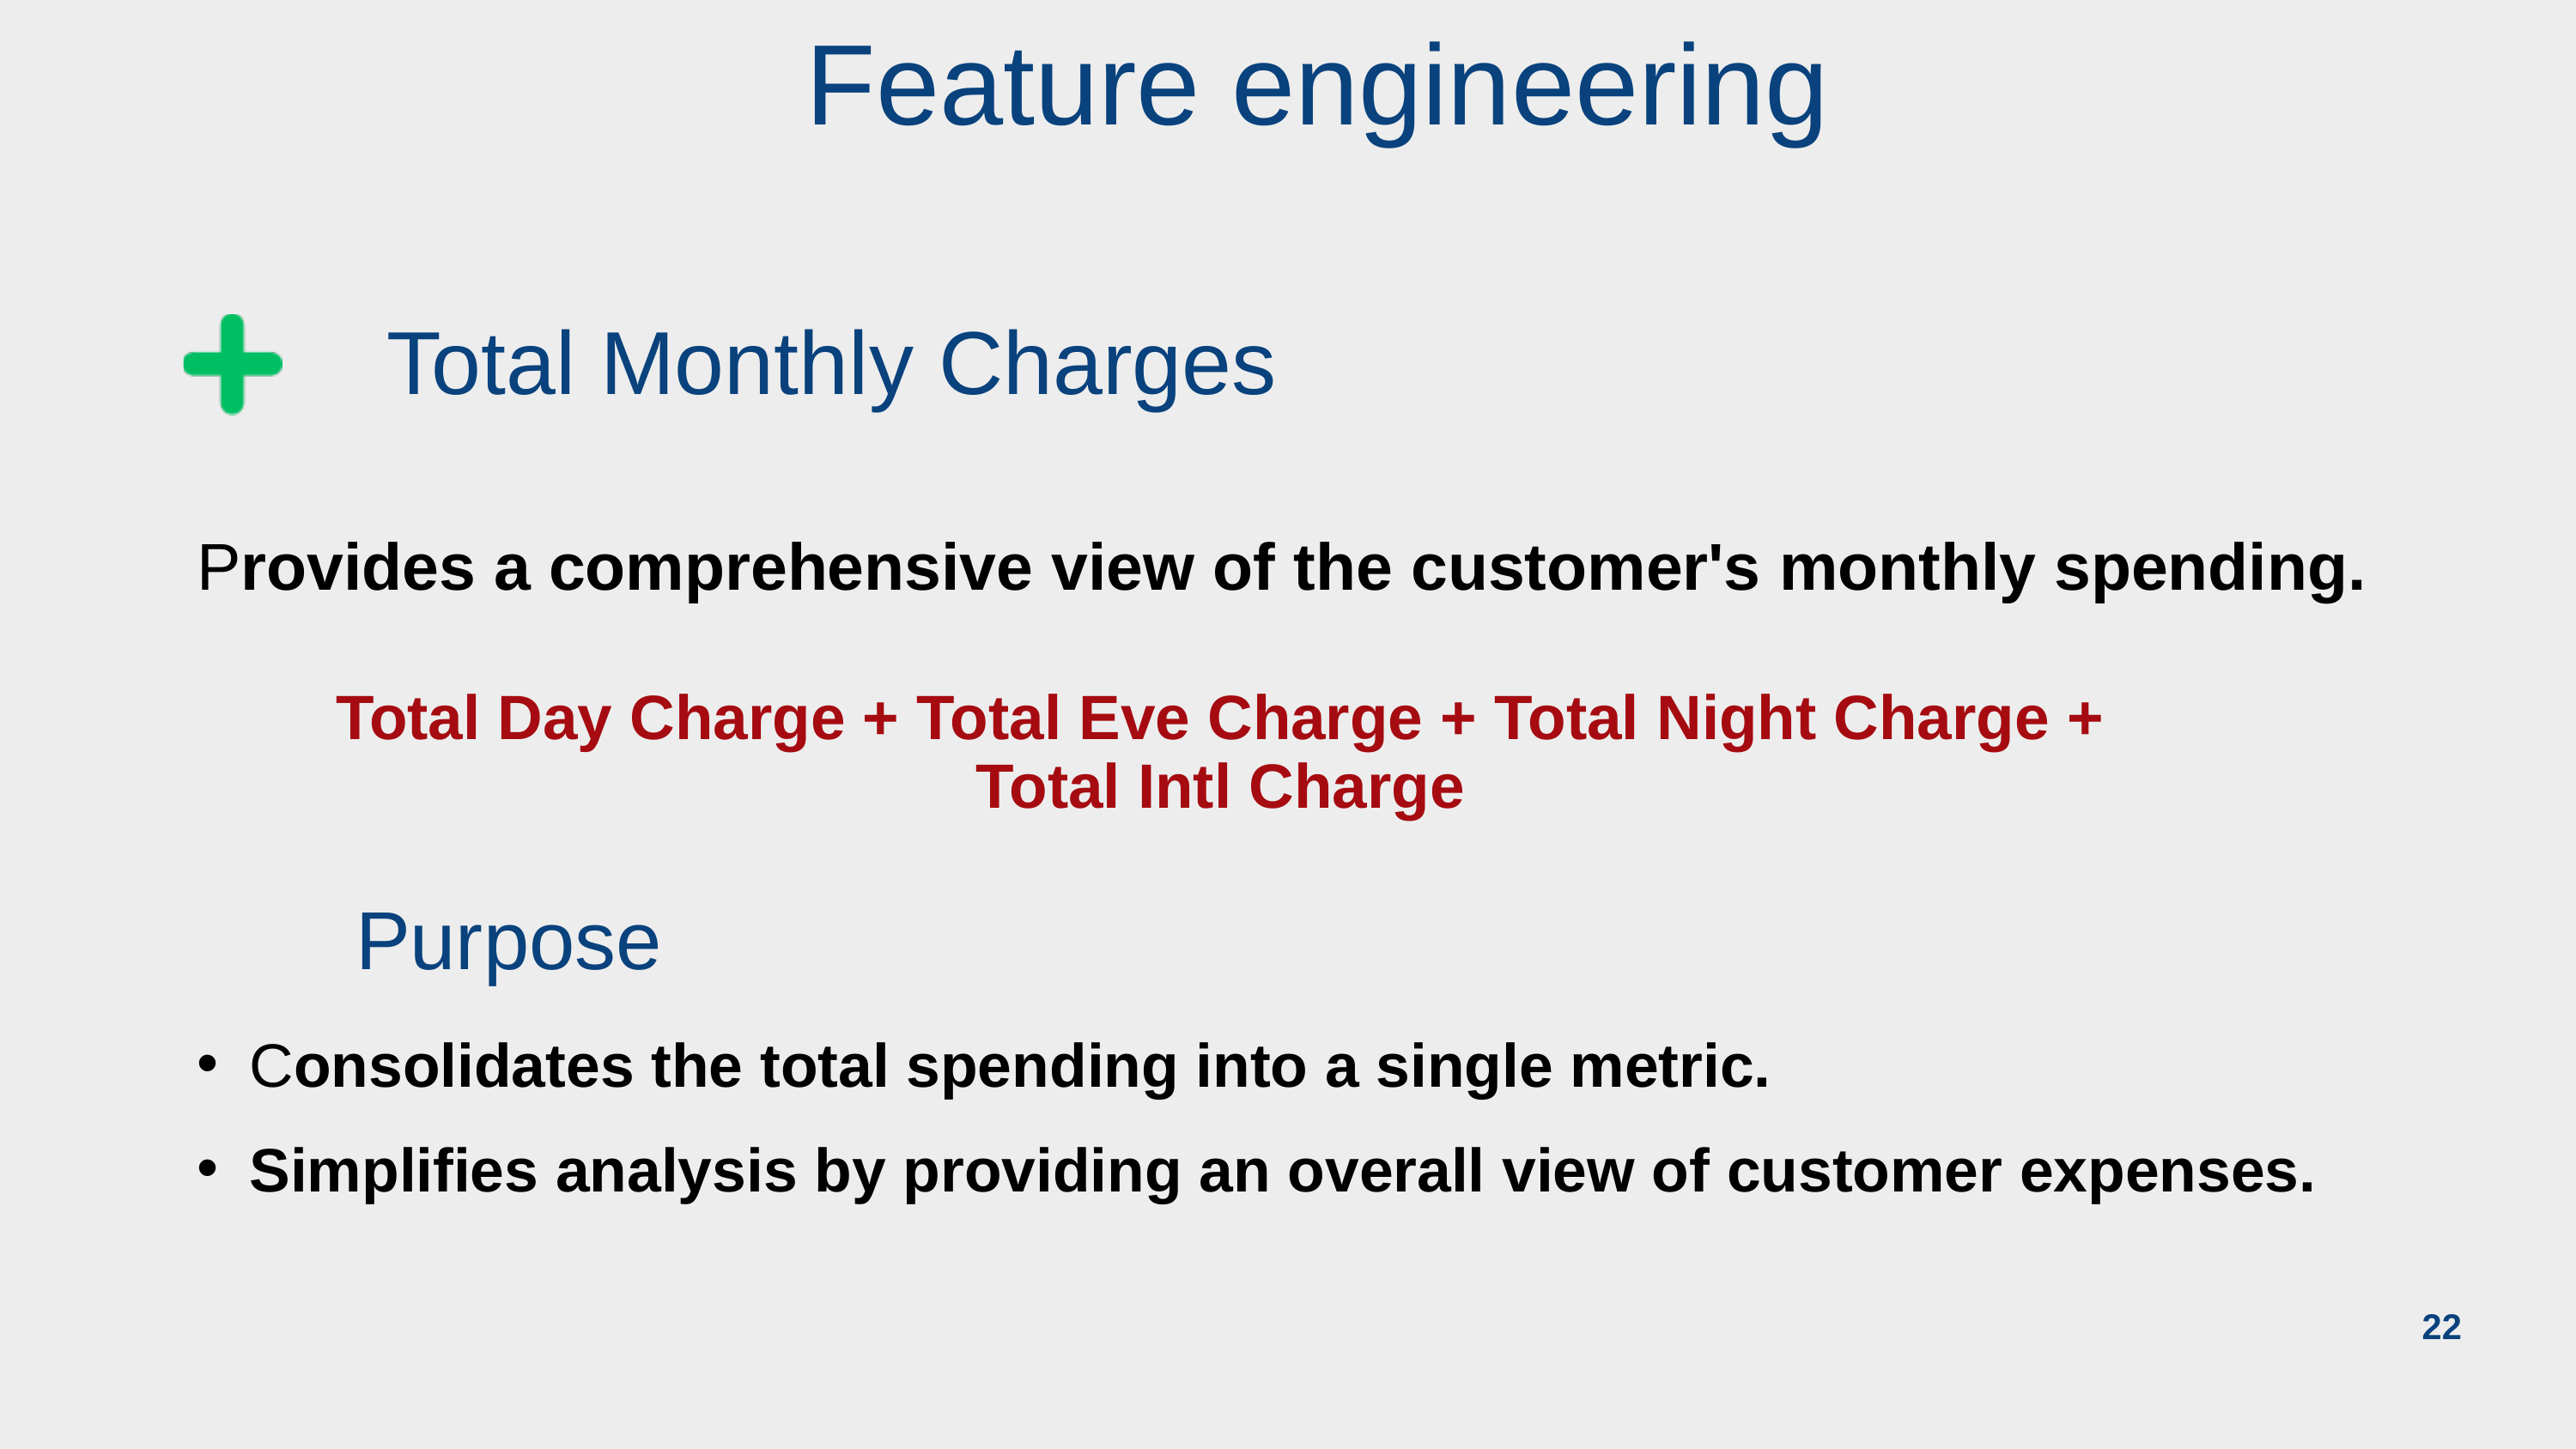

Feature engineering

Total Monthly Charges

Provides a comprehensive view of the customer's monthly spending.

Total Day Charge + Total Eve Charge + Total Night Charge + Total Intl Charge
Purpose

Consolidates the total spending into a single metric.
Simplifies analysis by providing an overall view of customer expenses.
22